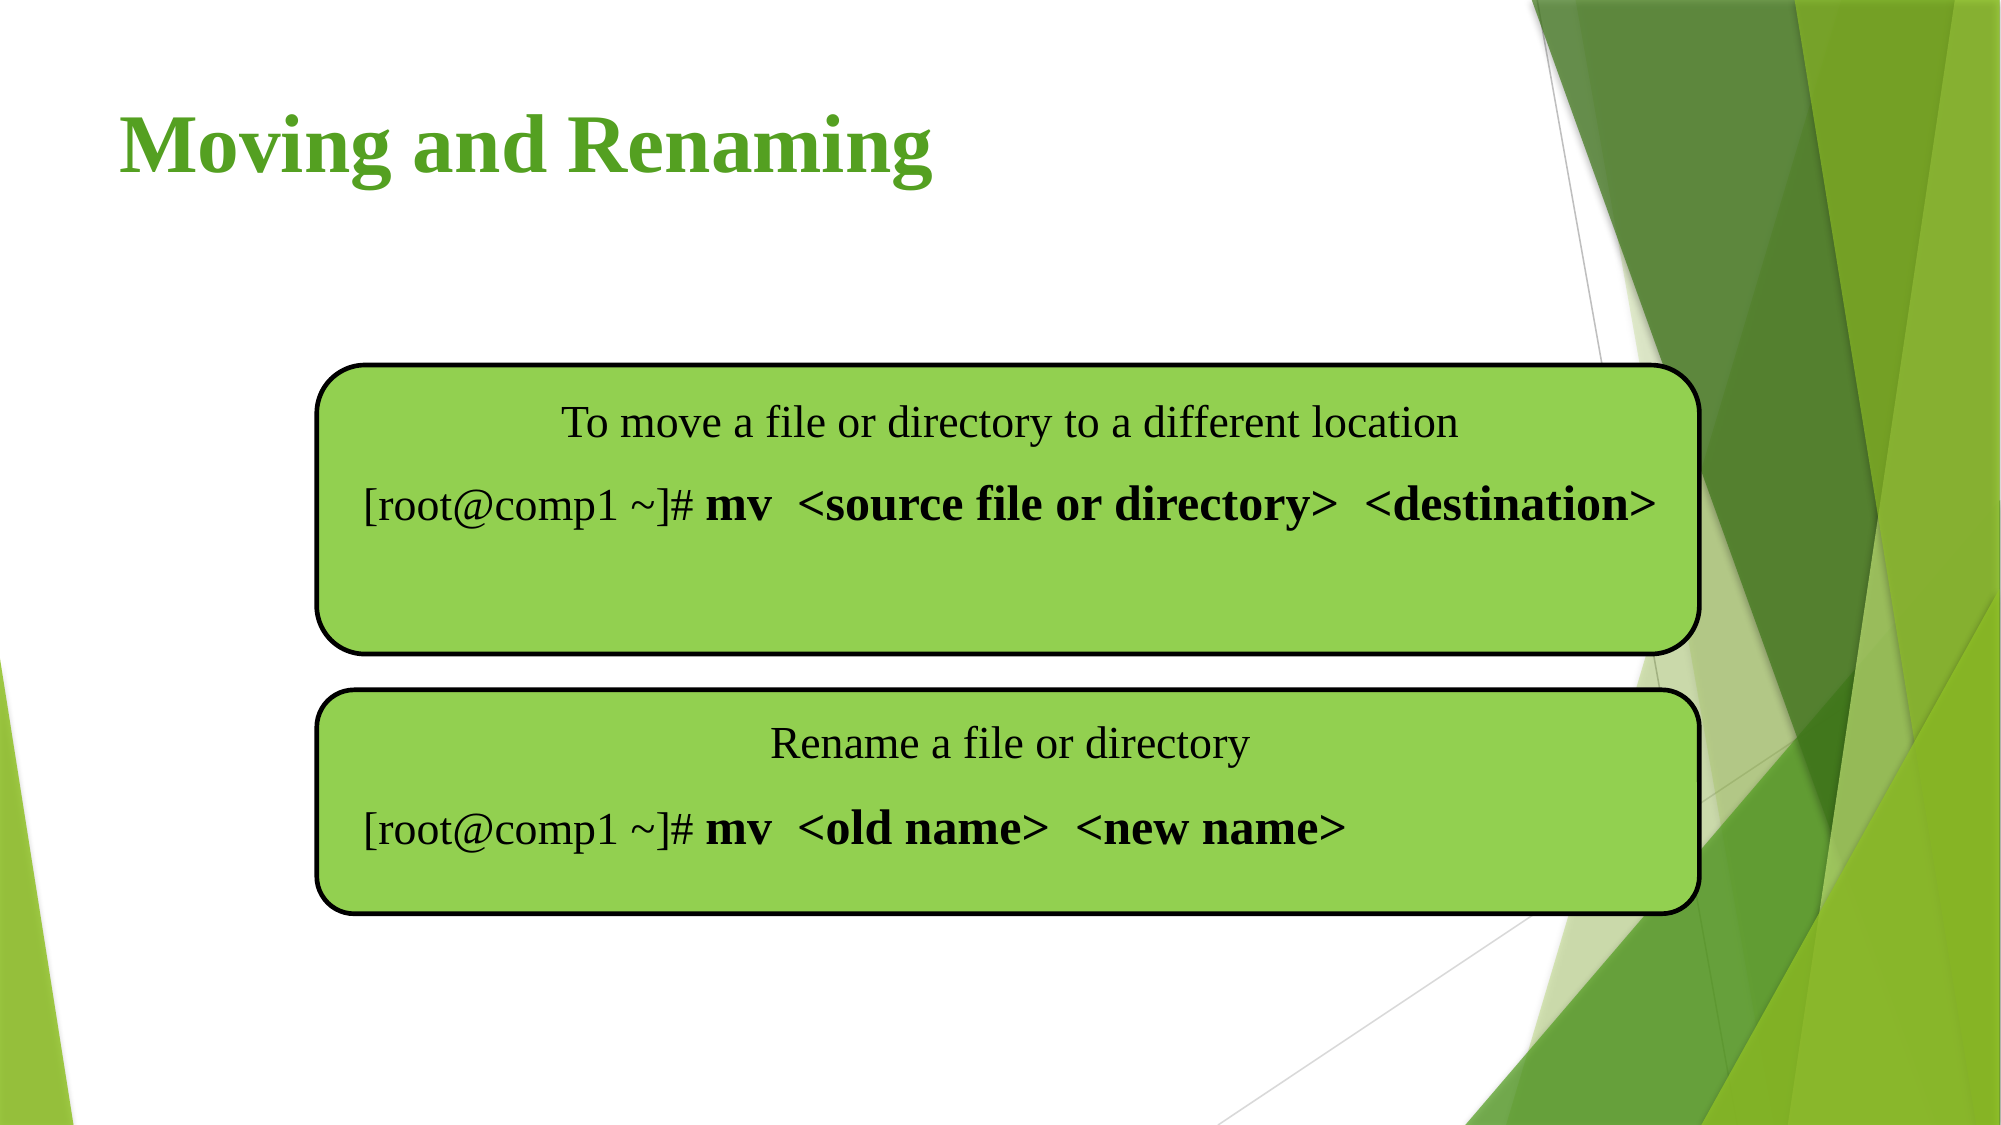

# Moving and Renaming

To move a file or directory to a different location
[root@comp1 ~]# mv  <source file or directory>  <destination>

Rename a file or directory
[root@comp1 ~]# mv  <old name>  <new name>